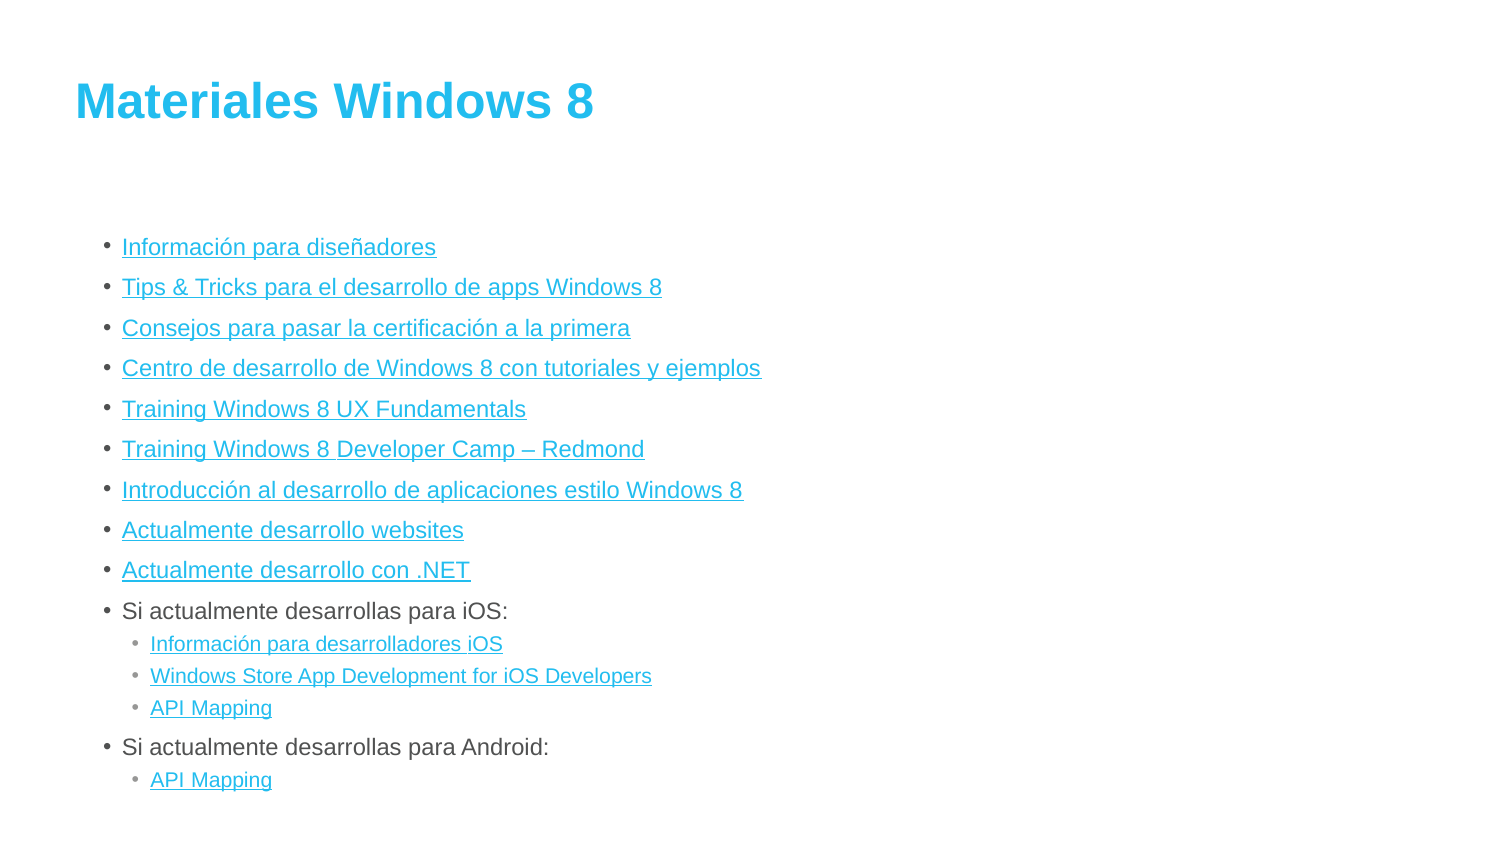

# Materiales Windows 8
Información para diseñadores
Tips & Tricks para el desarrollo de apps Windows 8
Consejos para pasar la certificación a la primera
Centro de desarrollo de Windows 8 con tutoriales y ejemplos
Training Windows 8 UX Fundamentals
Training Windows 8 Developer Camp – Redmond
Introducción al desarrollo de aplicaciones estilo Windows 8
Actualmente desarrollo websites
Actualmente desarrollo con .NET
Si actualmente desarrollas para iOS:
Información para desarrolladores iOS
Windows Store App Development for iOS Developers
API Mapping
Si actualmente desarrollas para Android:
API Mapping